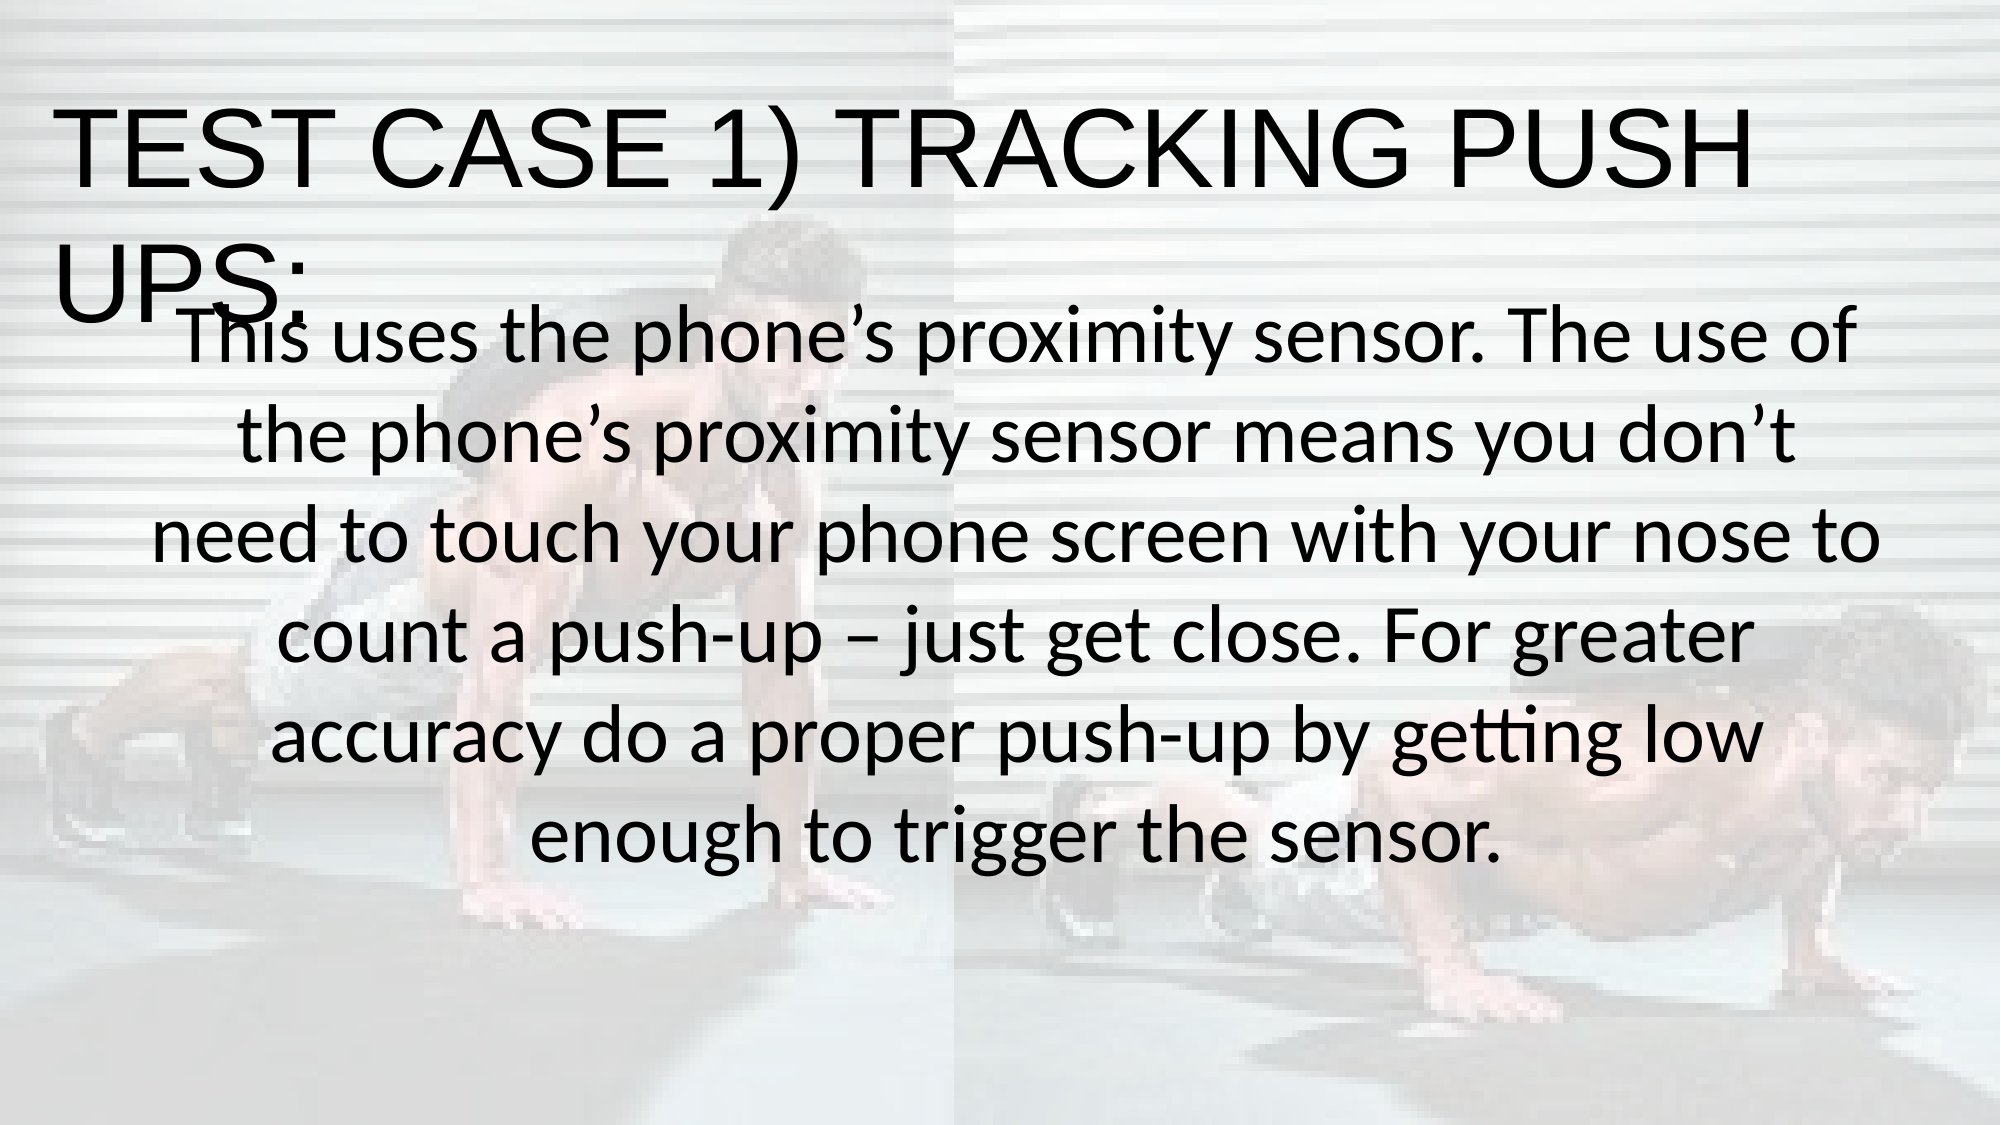

TEST CASE 1) TRACKING PUSH UPS:
This uses the phone’s proximity sensor. The use of the phone’s proximity sensor means you don’t need to touch your phone screen with your nose to count a push-up – just get close. For greater accuracy do a proper push-up by getting low enough to trigger the sensor.